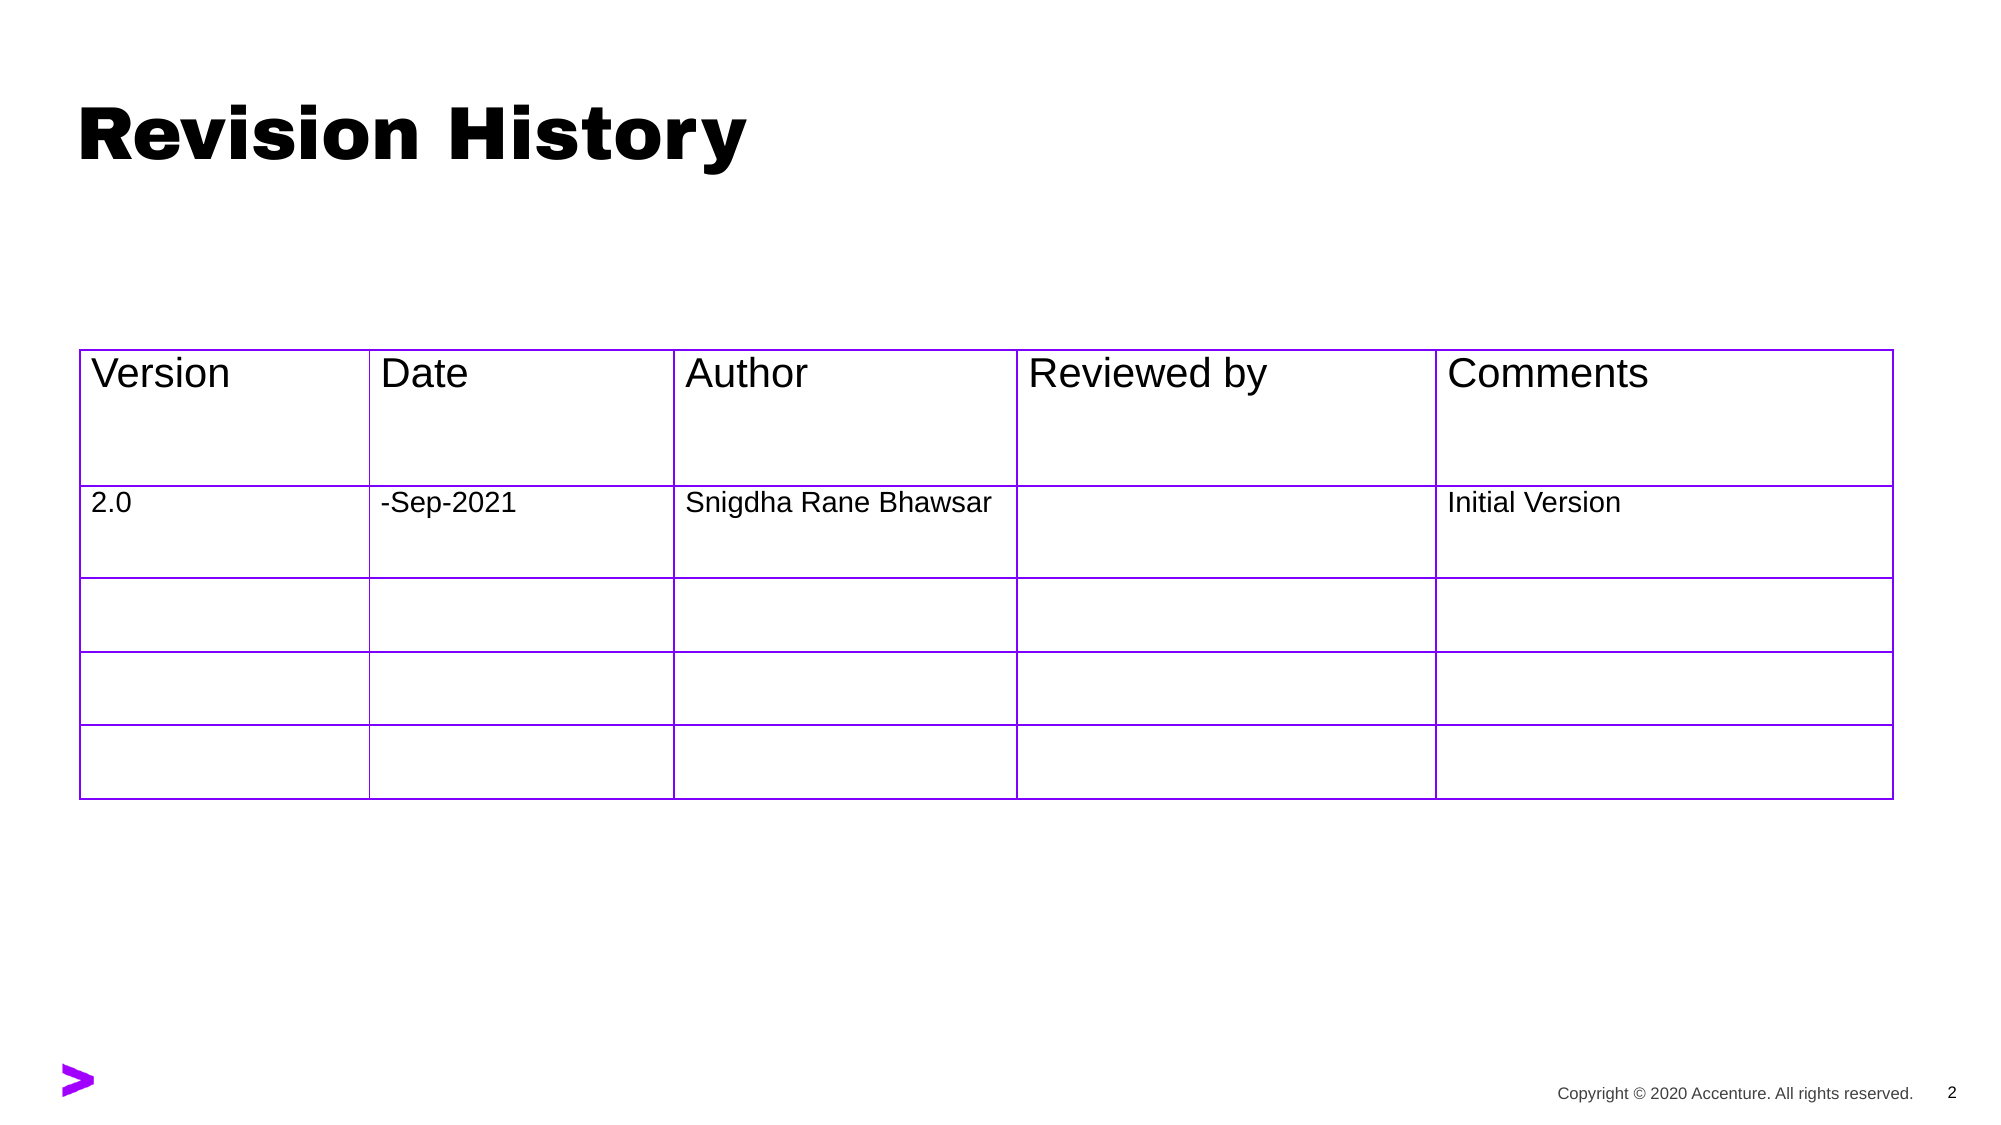

# Revision History

| Version | Date | Author | Reviewed by | Comments |
| --- | --- | --- | --- | --- |
| 2.0 | -Sep-2021 | Snigdha Rane Bhawsar |  | Initial Version |
|  |  |  |  |  |
|  |  |  |  |  |
|  |  |  |  |  |
2